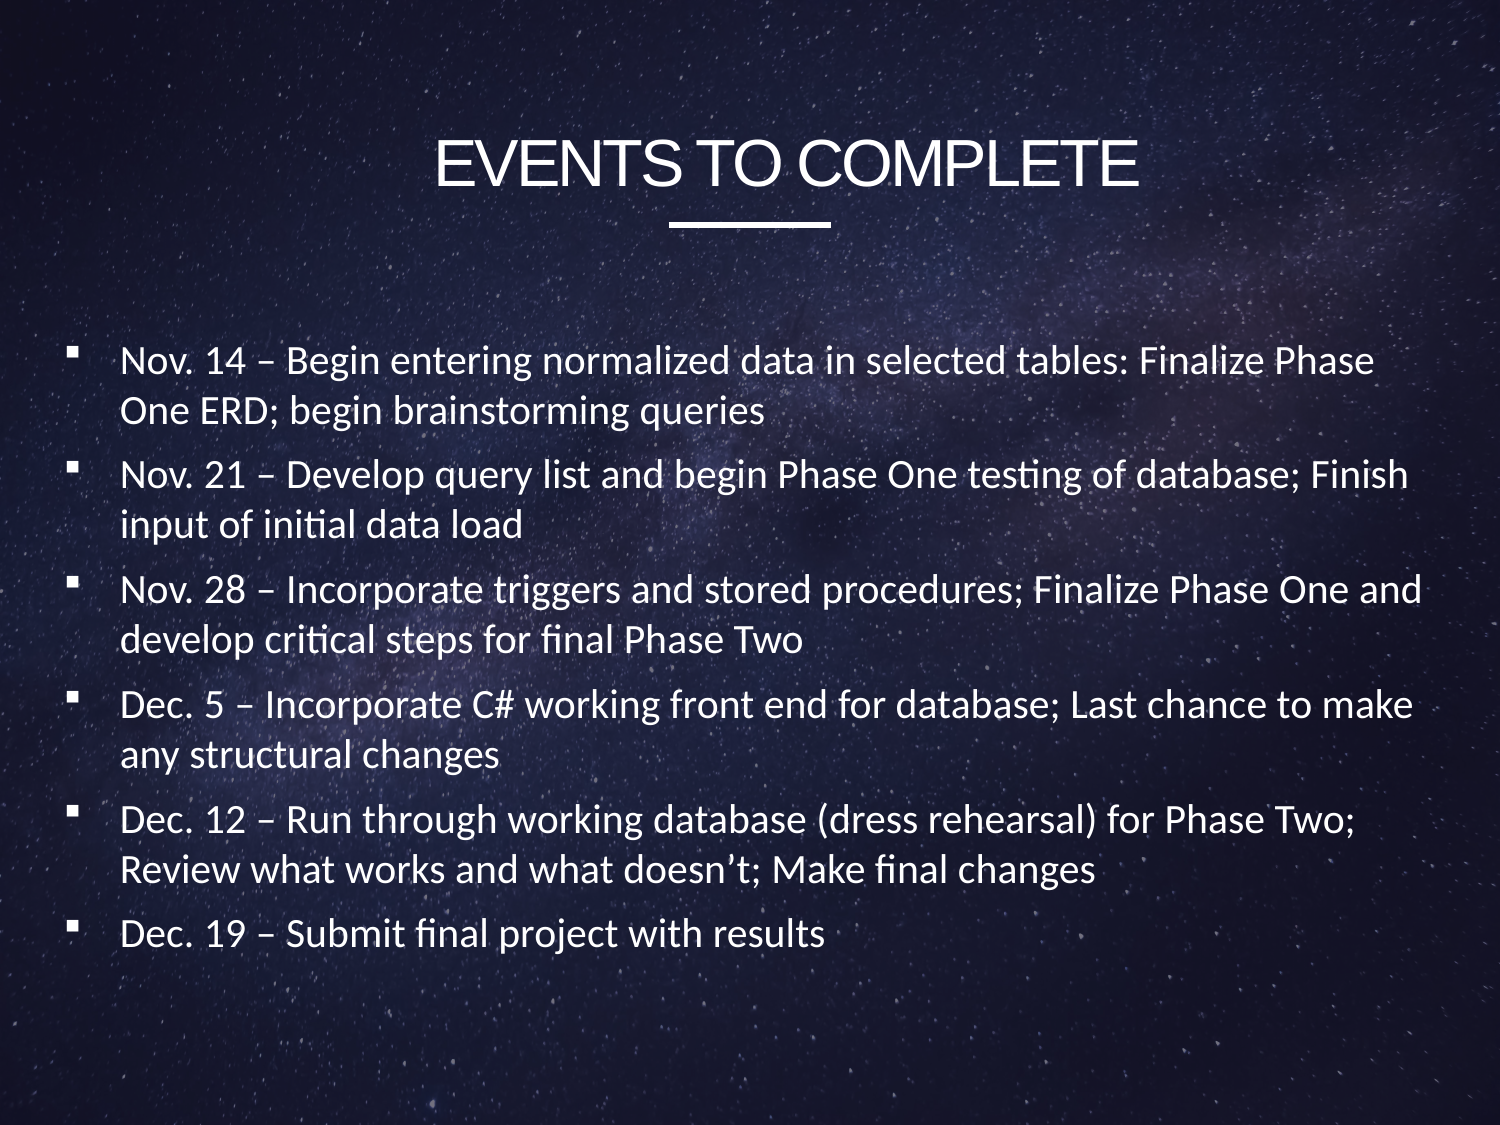

# Events to complete
Nov. 14 – Begin entering normalized data in selected tables: Finalize Phase One ERD; begin brainstorming queries
Nov. 21 – Develop query list and begin Phase One testing of database; Finish input of initial data load
Nov. 28 – Incorporate triggers and stored procedures; Finalize Phase One and develop critical steps for final Phase Two
Dec. 5 – Incorporate C# working front end for database; Last chance to make any structural changes
Dec. 12 – Run through working database (dress rehearsal) for Phase Two; Review what works and what doesn’t; Make final changes
Dec. 19 – Submit final project with results